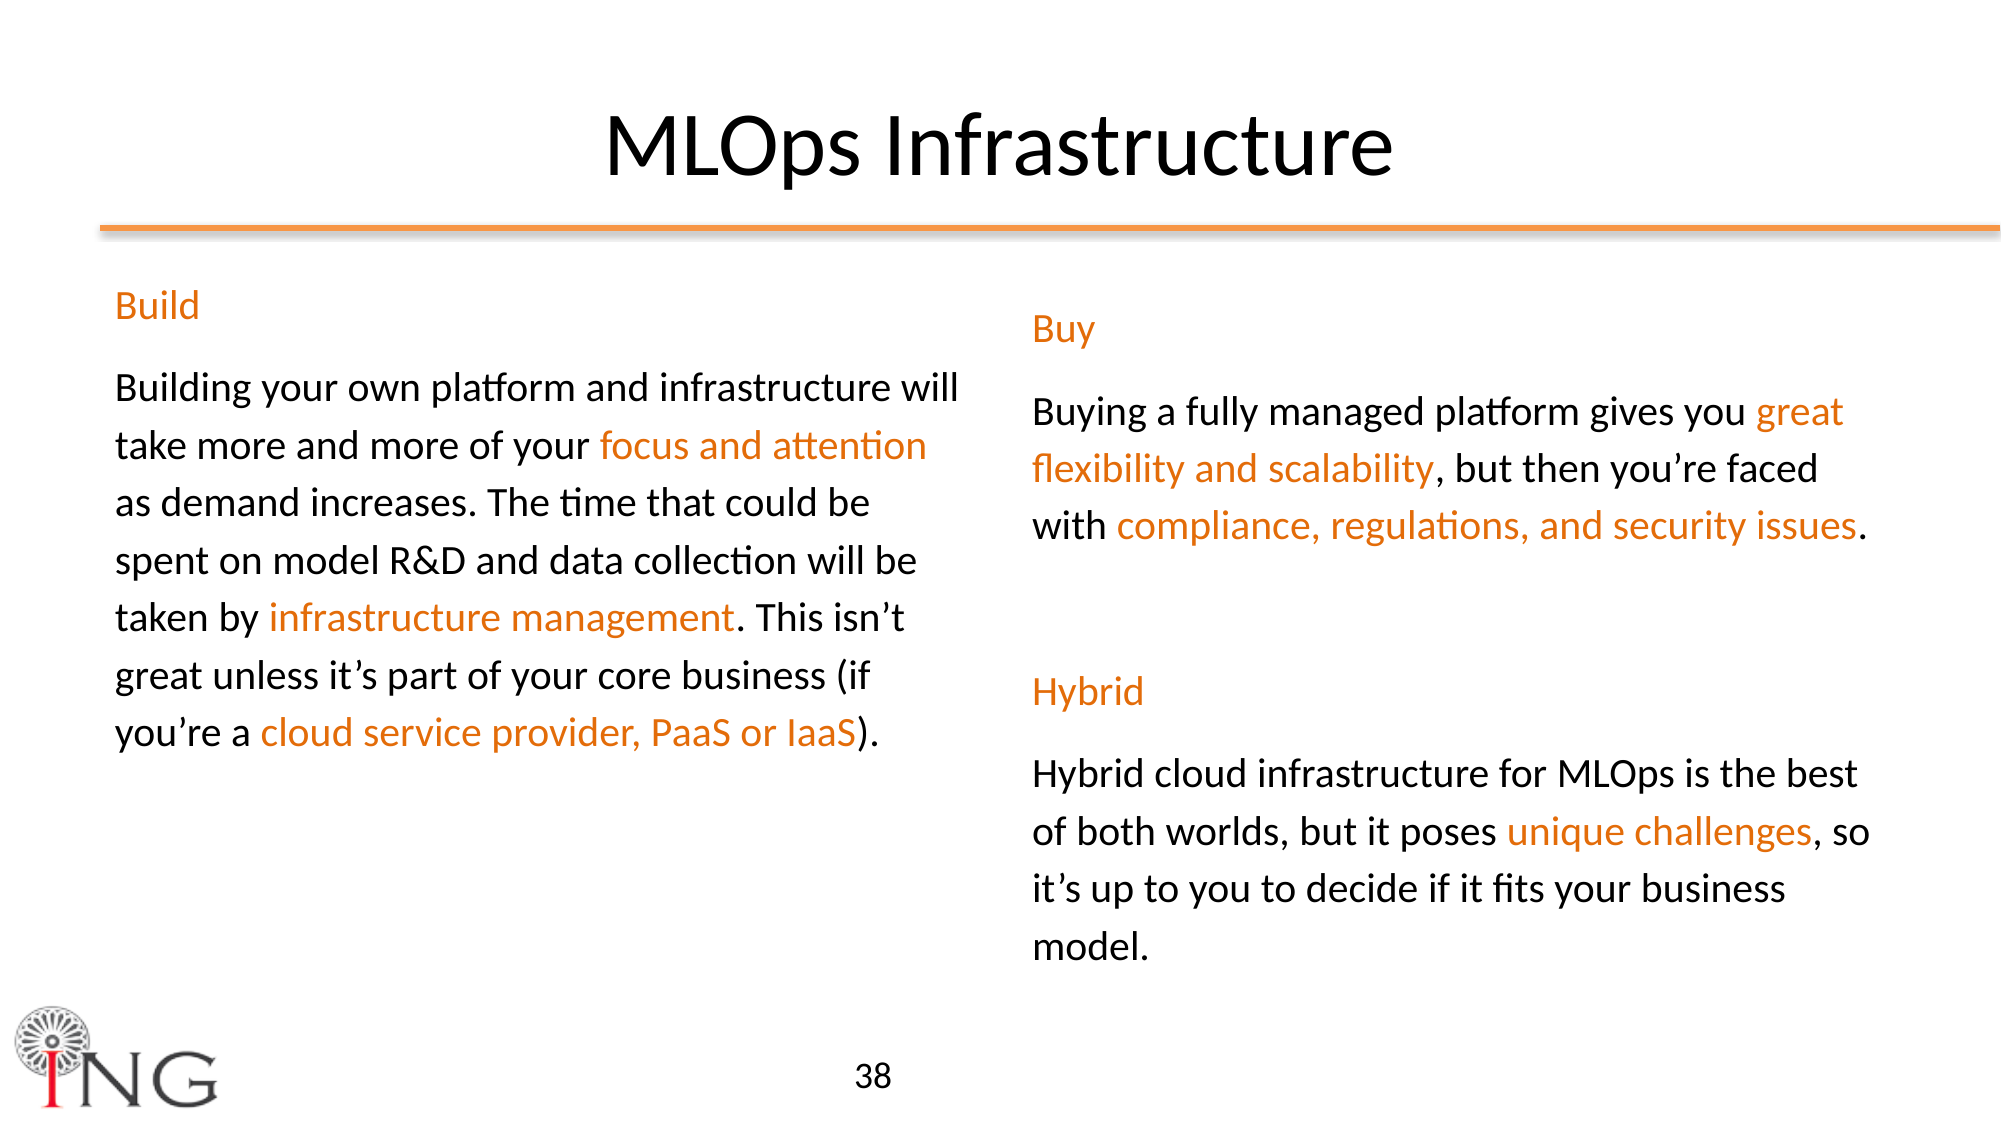

MLOps Infrastructure
Build
Building your own platform and infrastructure will take more and more of your focus and attention as demand increases. The time that could be spent on model R&D and data collection will be taken by infrastructure management. This isn’t great unless it’s part of your core business (if you’re a cloud service provider, PaaS or IaaS).

Buy
Buying a fully managed platform gives you great flexibility and scalability, but then you’re faced with compliance, regulations, and security issues.

Hybrid
Hybrid cloud infrastructure for MLOps is the best of both worlds, but it poses unique challenges, so it’s up to you to decide if it fits your business model.
38